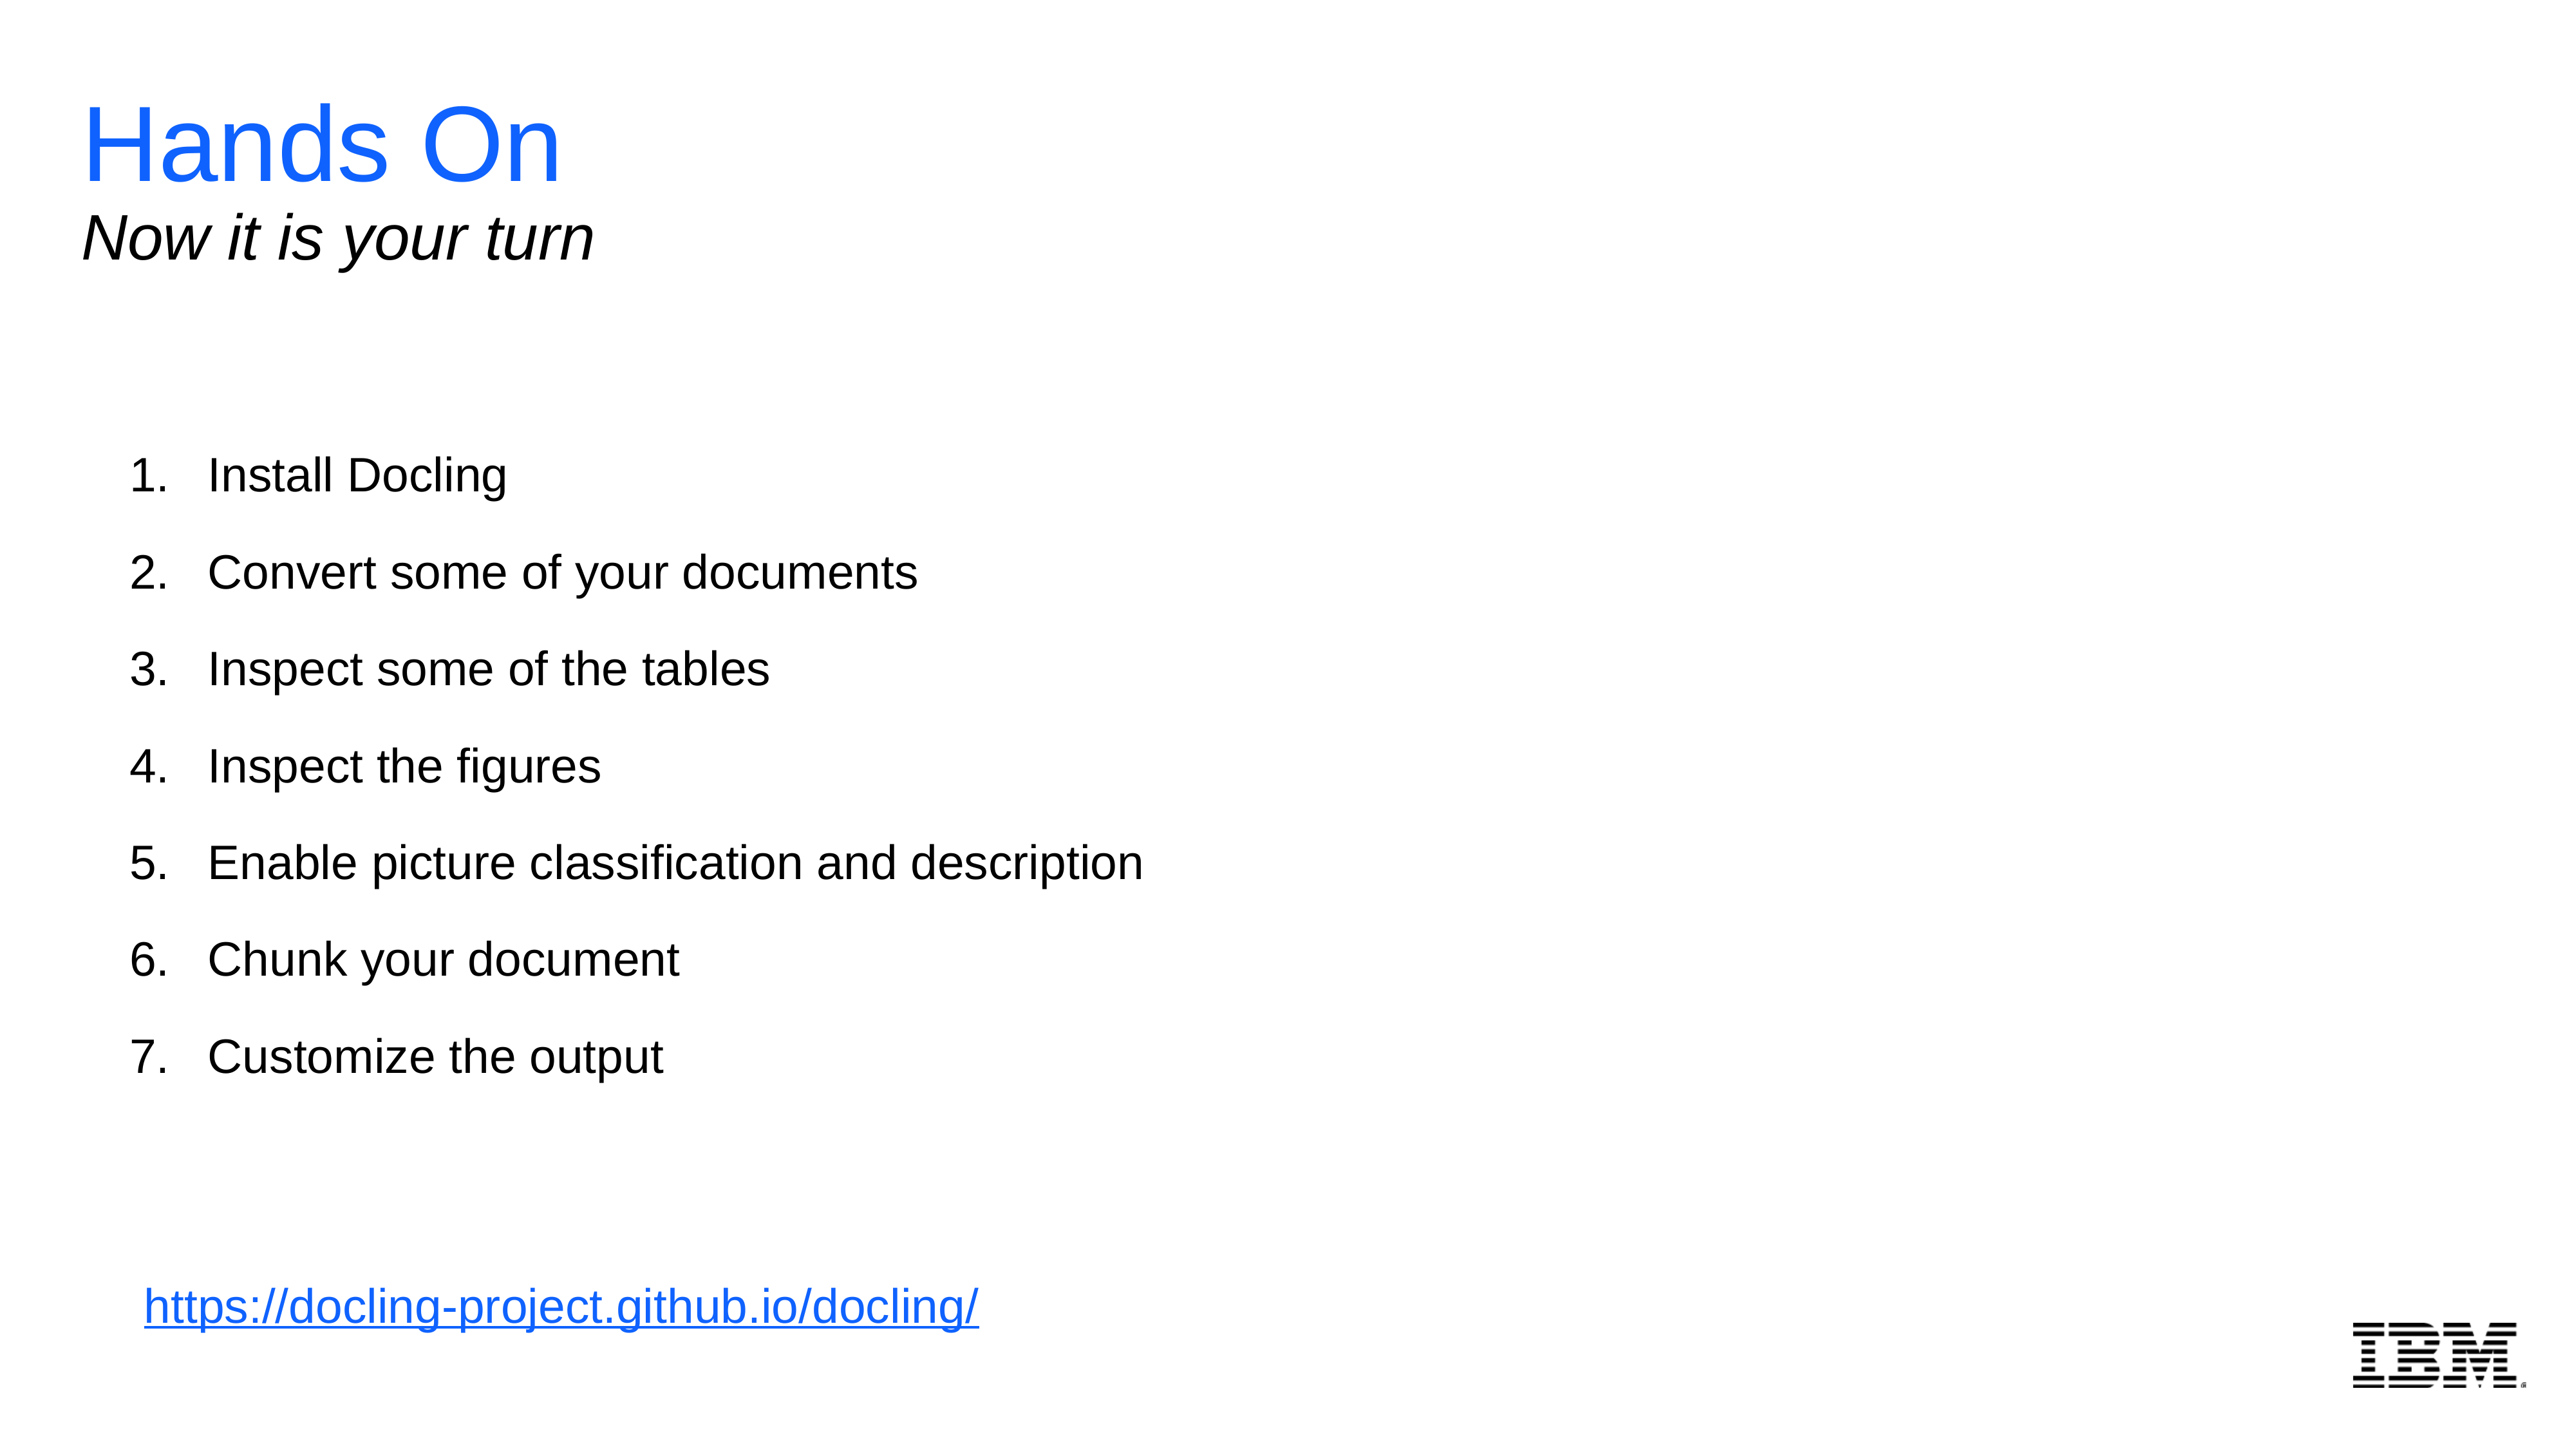

Hands On
Now it is your turn

Install Docling
Convert some of your documents
Inspect some of the tables
Inspect the figures
Enable picture classification and description
Chunk your document
Customize the output
https://docling-project.github.io/docling/